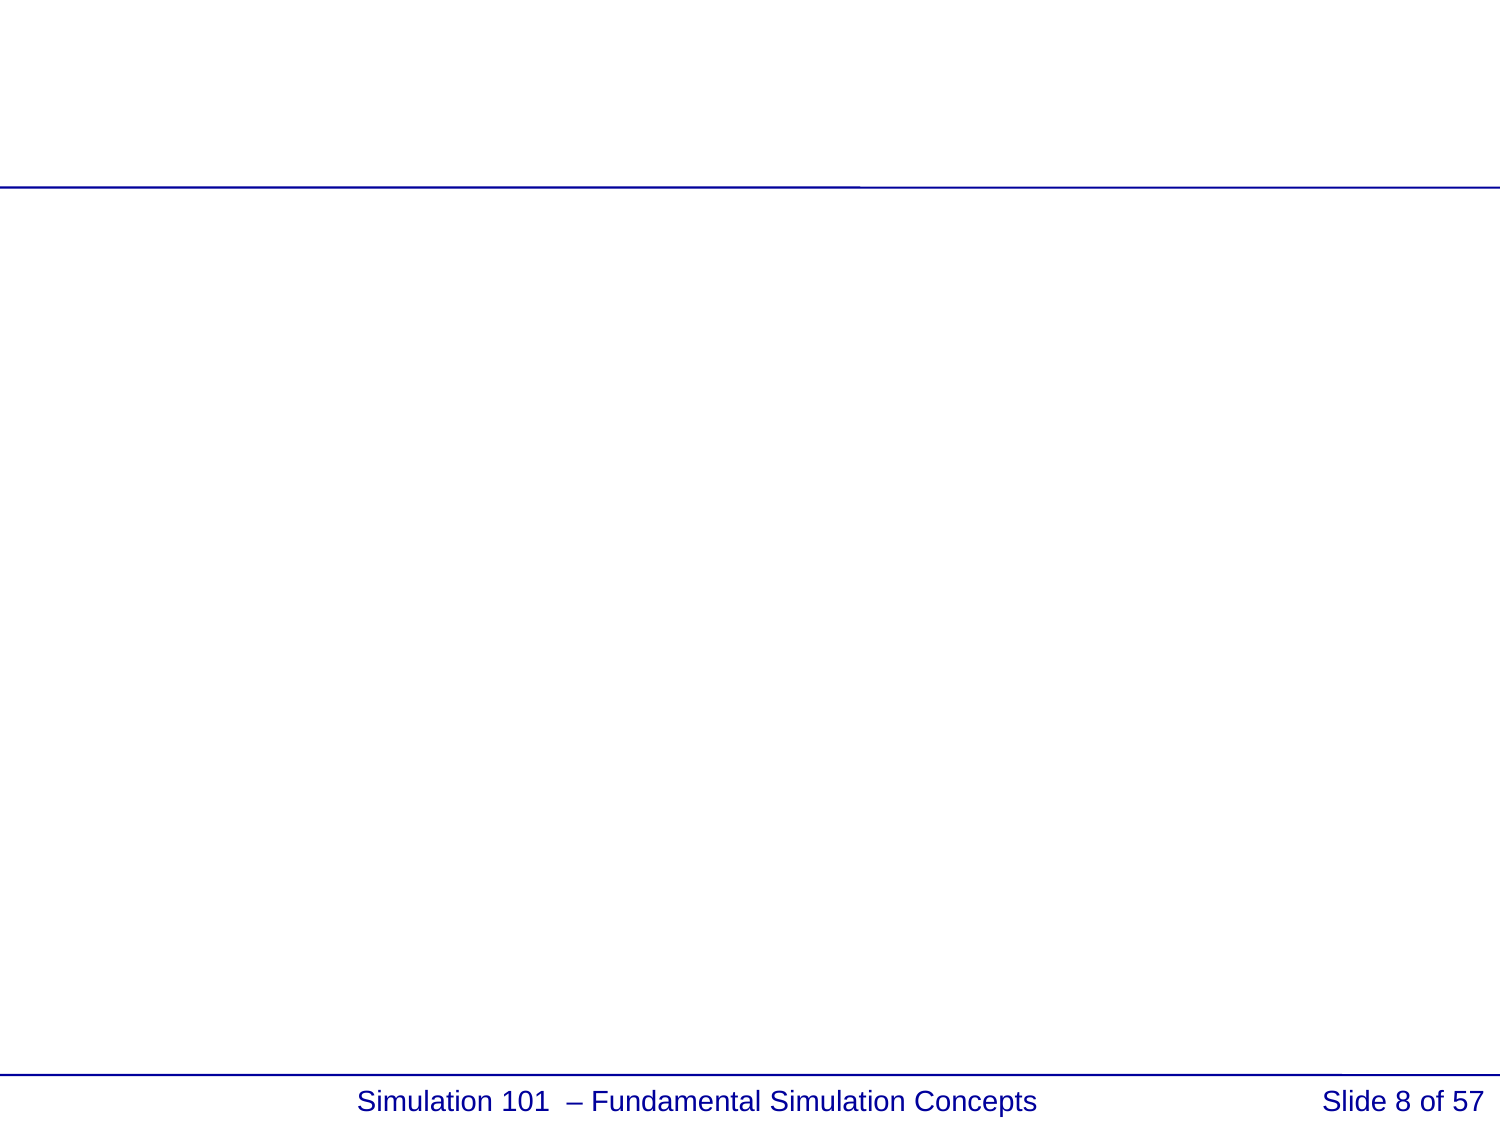

Simulation 101  – Fundamental Simulation Concepts
Slide 8 of 57